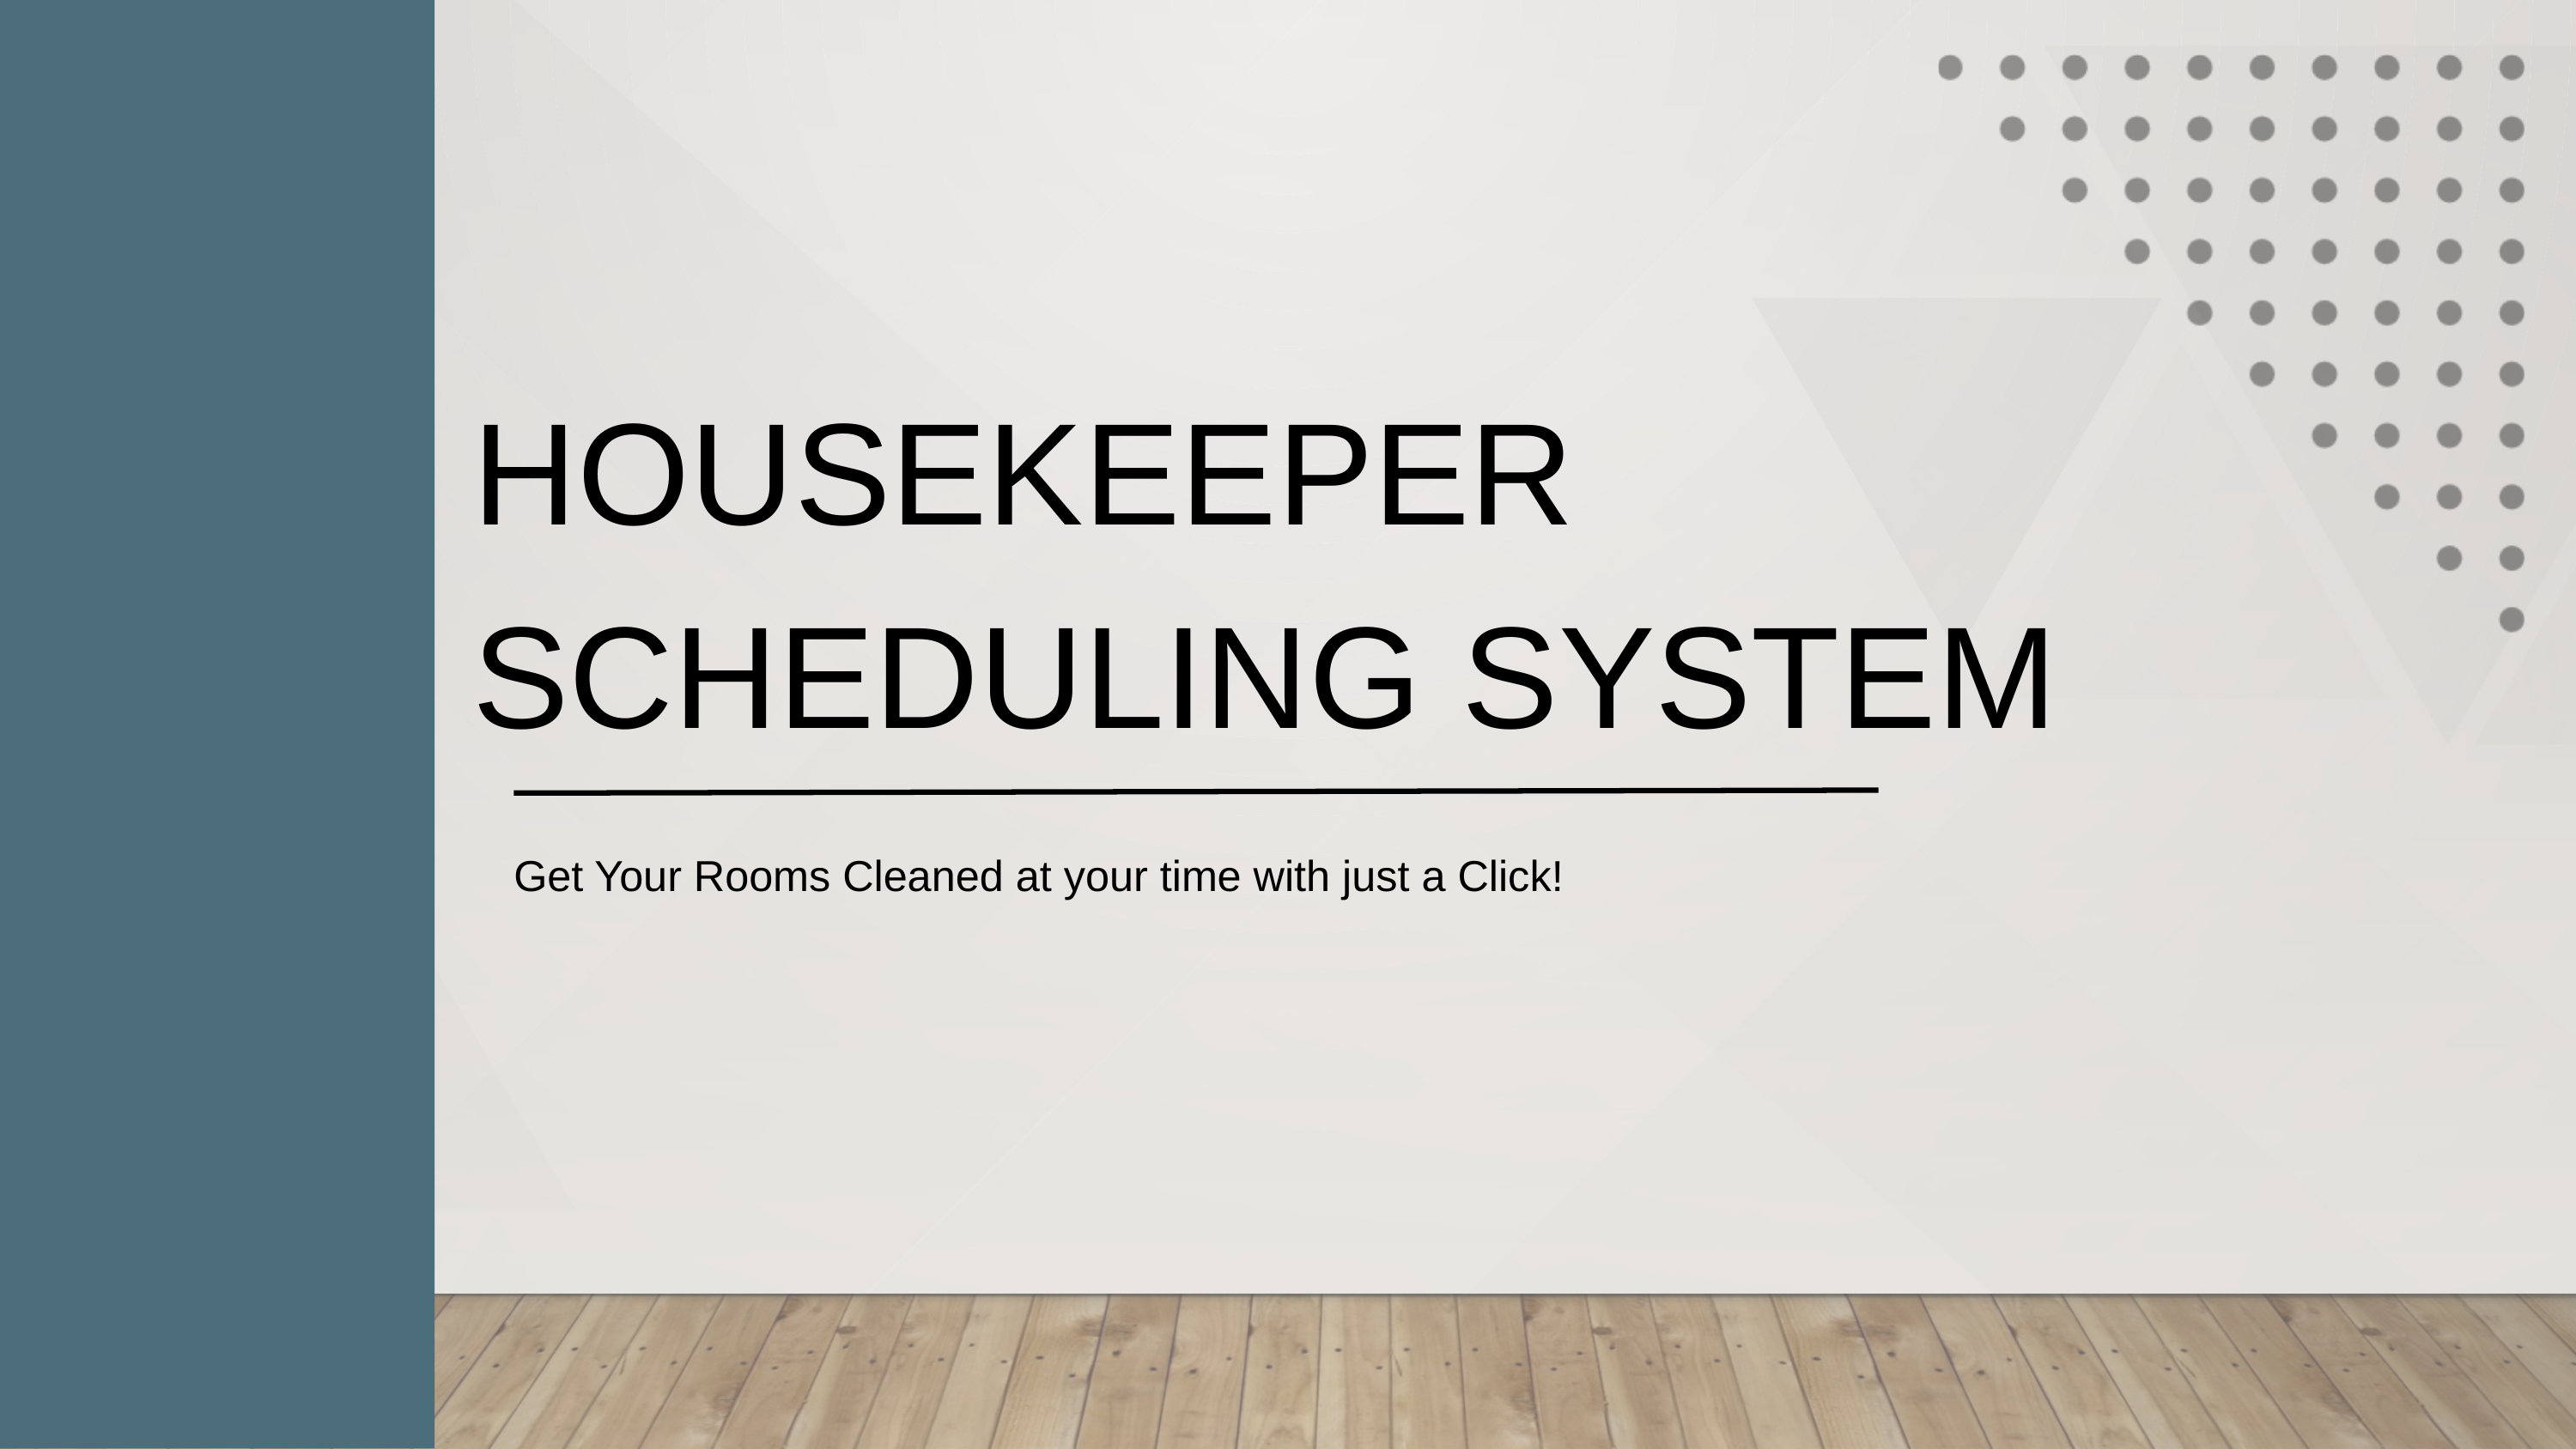

HOUSEKEEPER SCHEDULING SYSTEM

Get Your Rooms Cleaned at your time with just a Click!